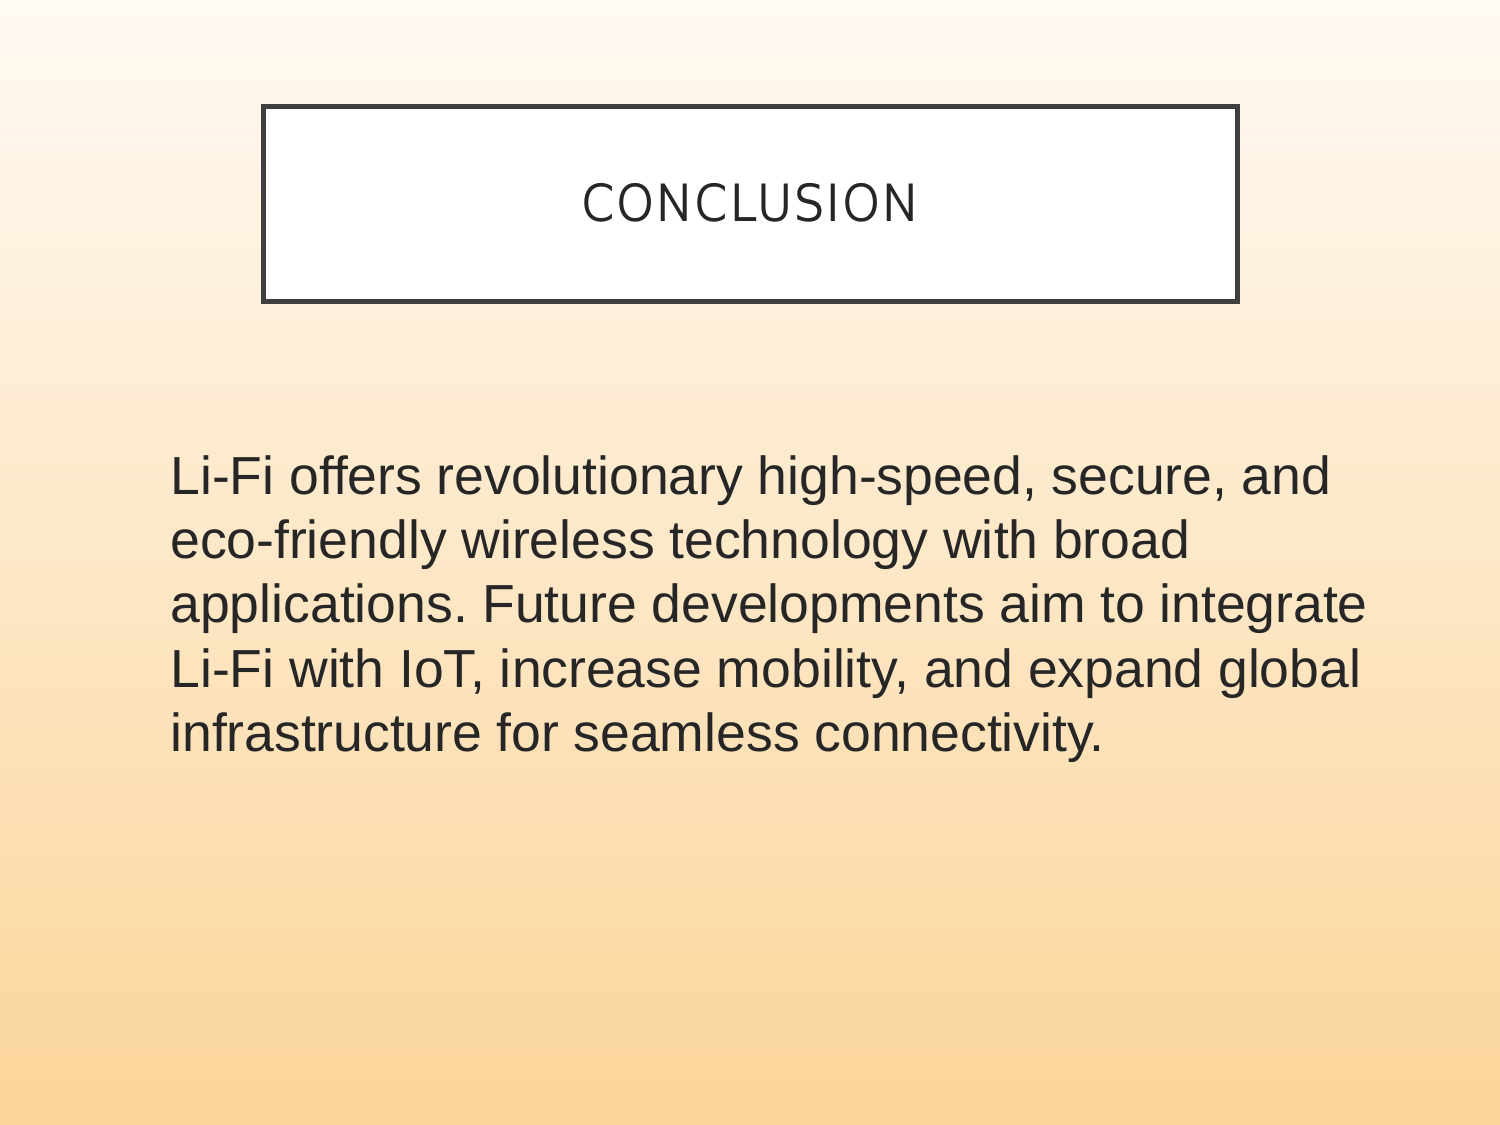

# Conclusion
Li-Fi offers revolutionary high-speed, secure, and eco-friendly wireless technology with broad applications. Future developments aim to integrate Li-Fi with IoT, increase mobility, and expand global infrastructure for seamless connectivity.